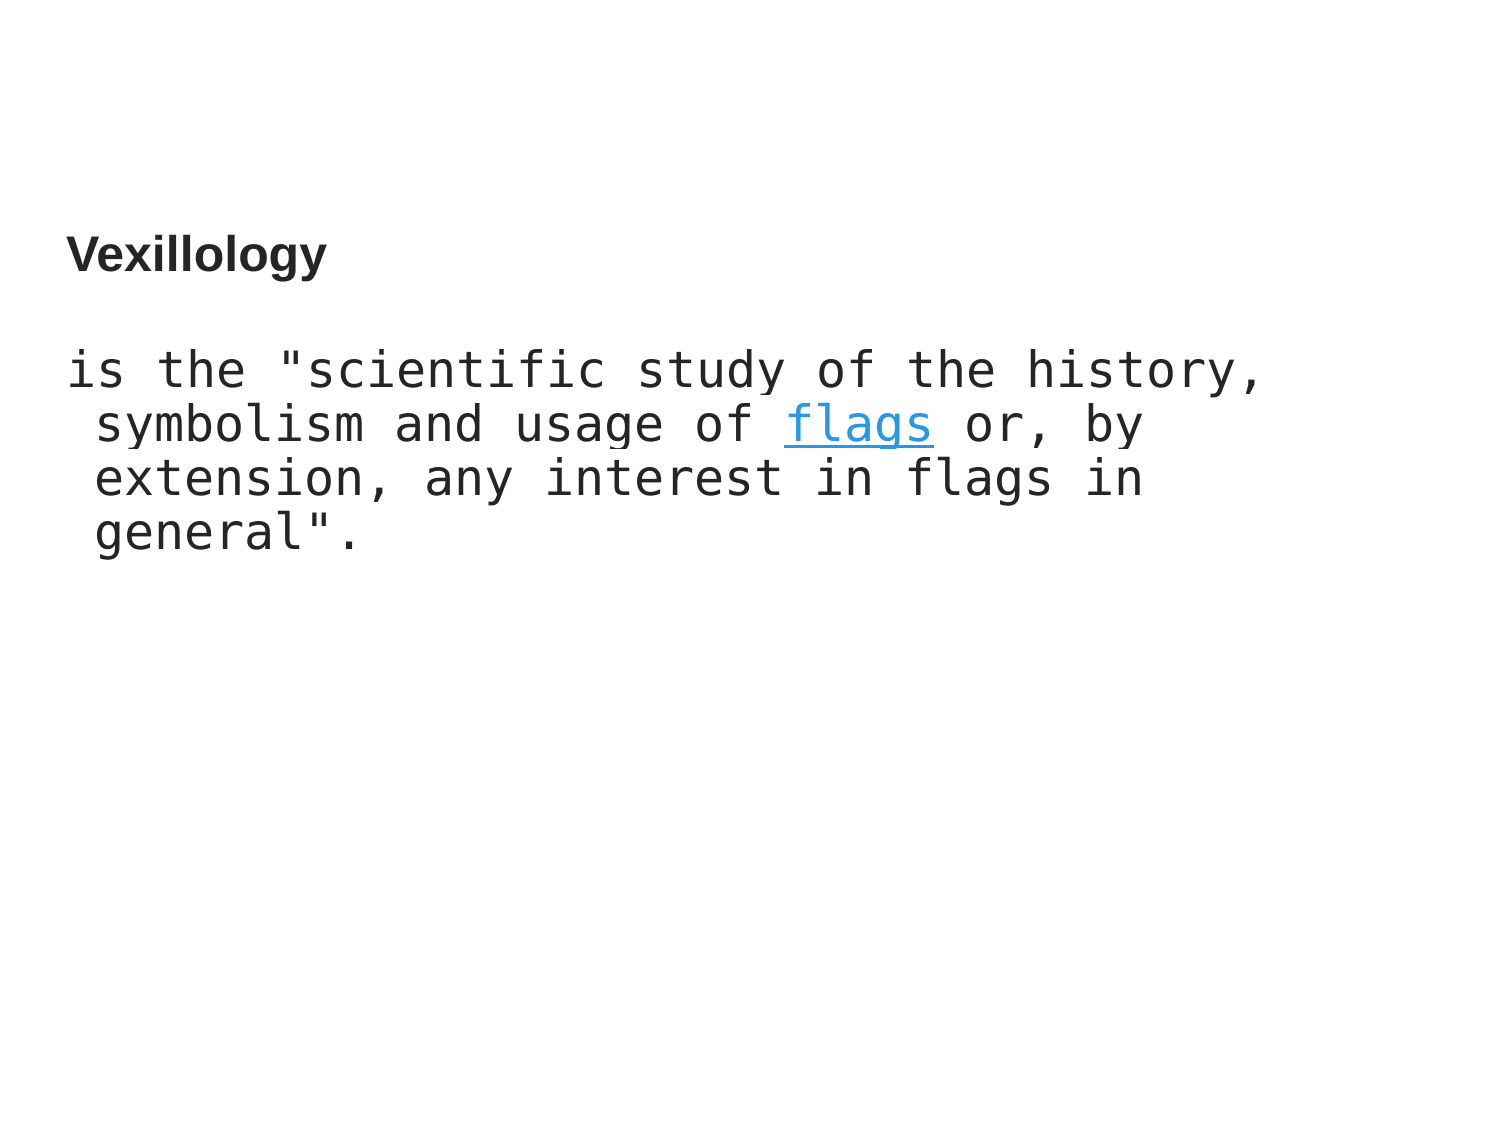

# Vexillology
is the "scientific study of the history, symbolism and usage of flags or, by extension, any interest in flags in general".